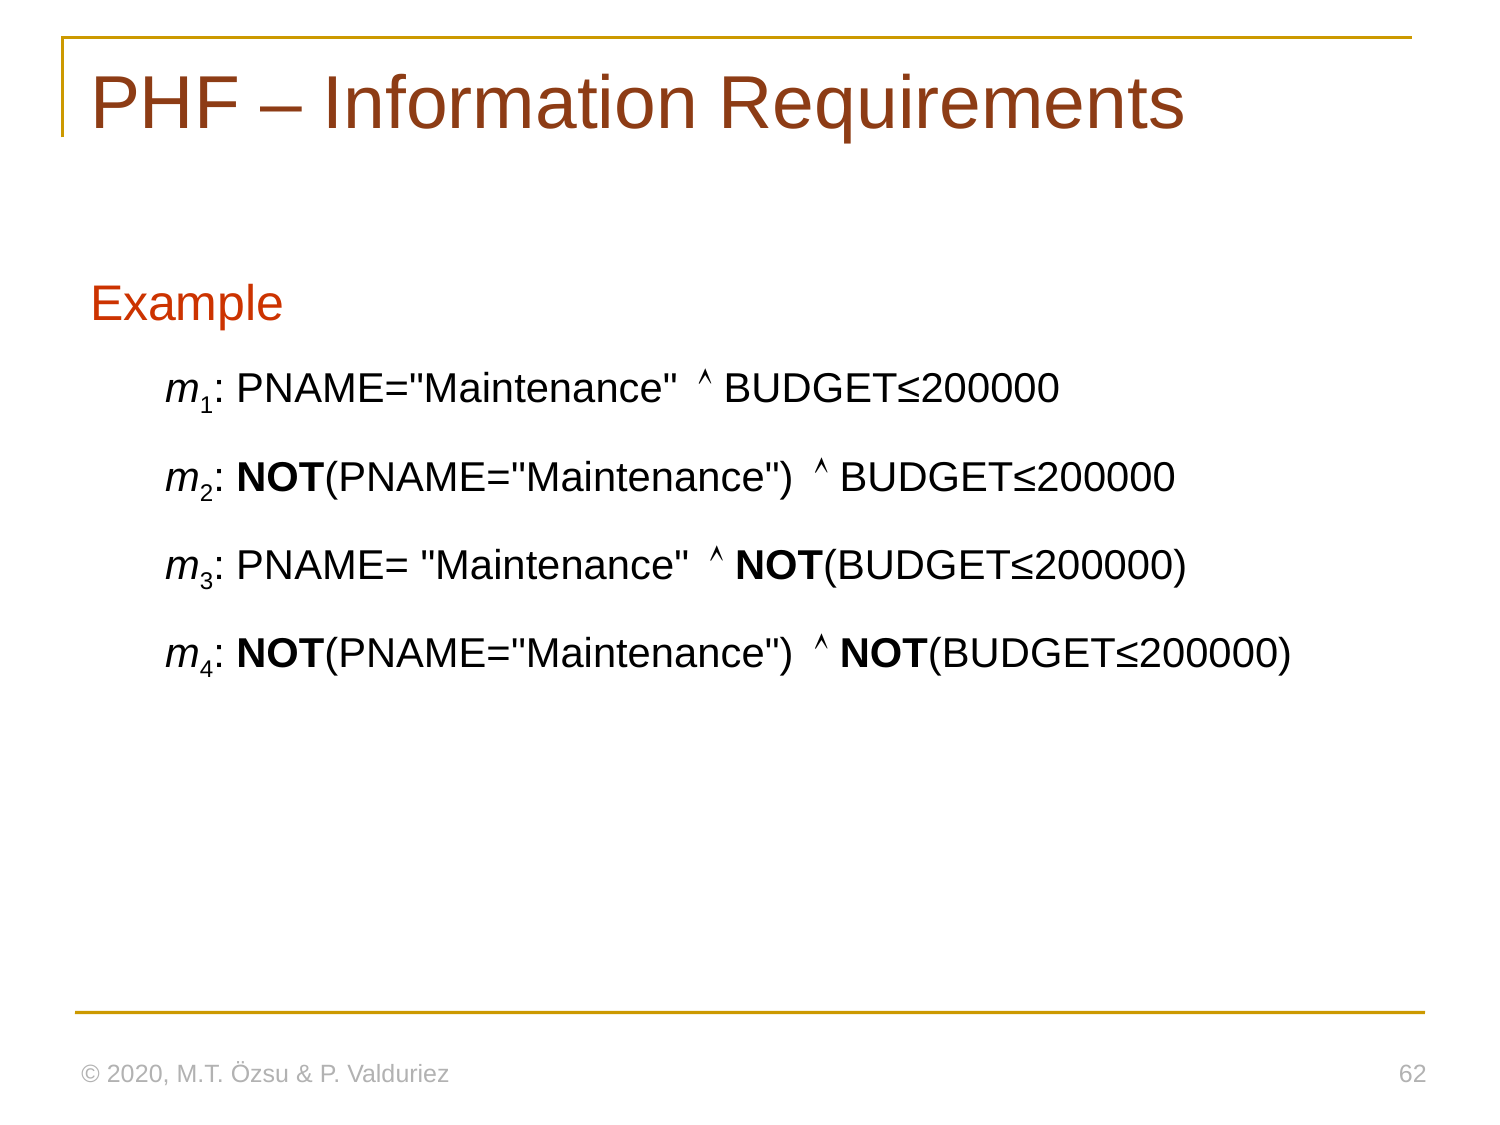

# PHF – Information Requirements
Example
m1: PNAME="Maintenance" ∧ BUDGET≤200000
m2: NOT(PNAME="Maintenance") ∧ BUDGET≤200000
m3: PNAME= "Maintenance" ∧ NOT(BUDGET≤200000)
m4: NOT(PNAME="Maintenance") ∧ NOT(BUDGET≤200000)
© 2020, M.T. Özsu & P. Valduriez
62